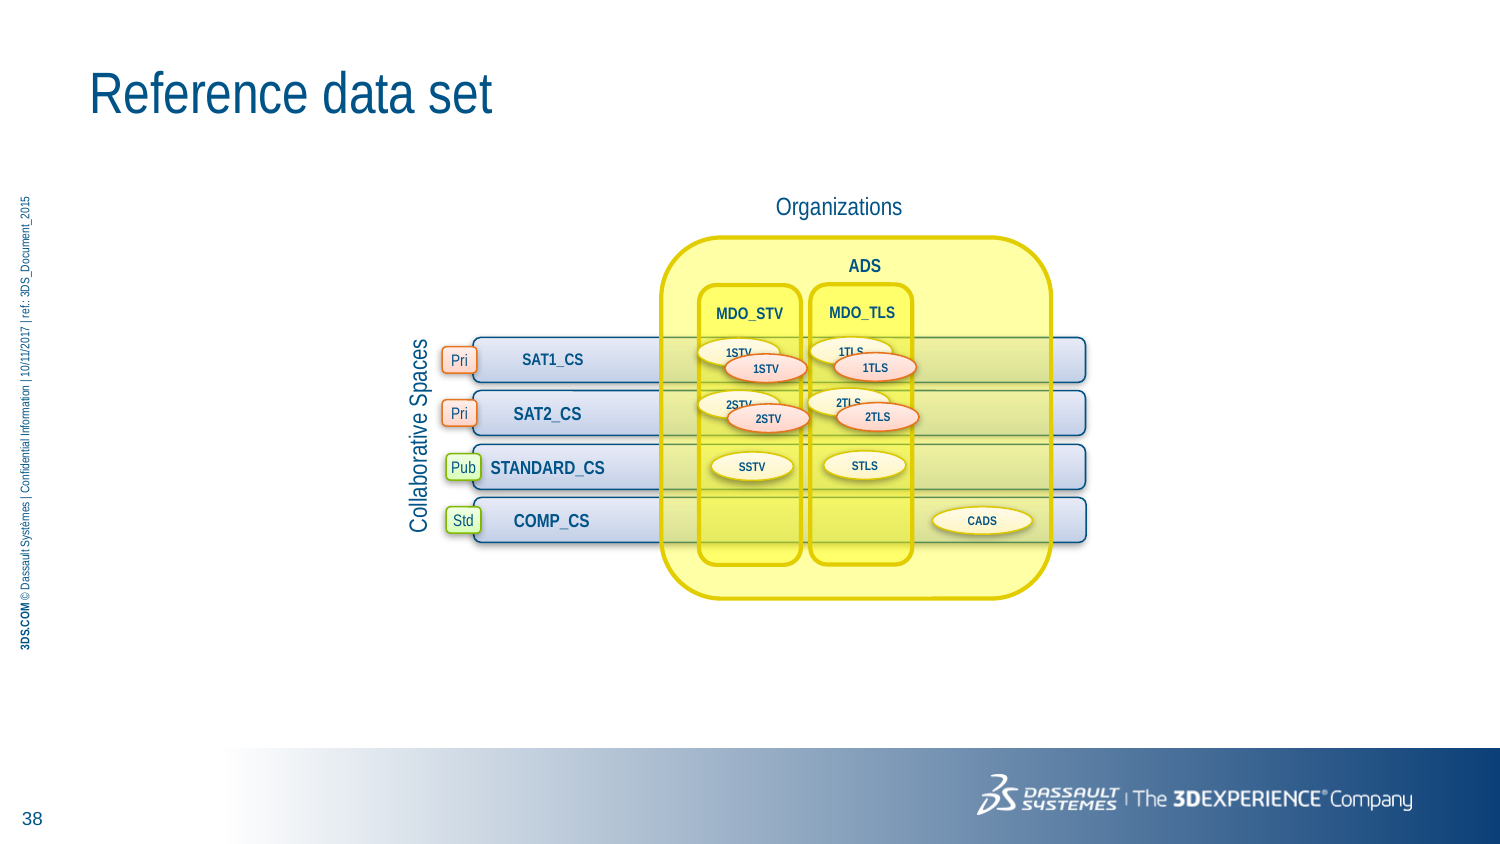

Reference data set
Organizations

ADS

MDO_TLS
MDO_STV
1TLS

1STV
SAT1_CS
Pri
1TLS
1STV
2TLS
2STV

SAT2_CS
Pri
2TLS
2STV
Collaborative Spaces

STANDARD_CS
STLS
SSTV
Pub

COMP_CS
Std
CADS